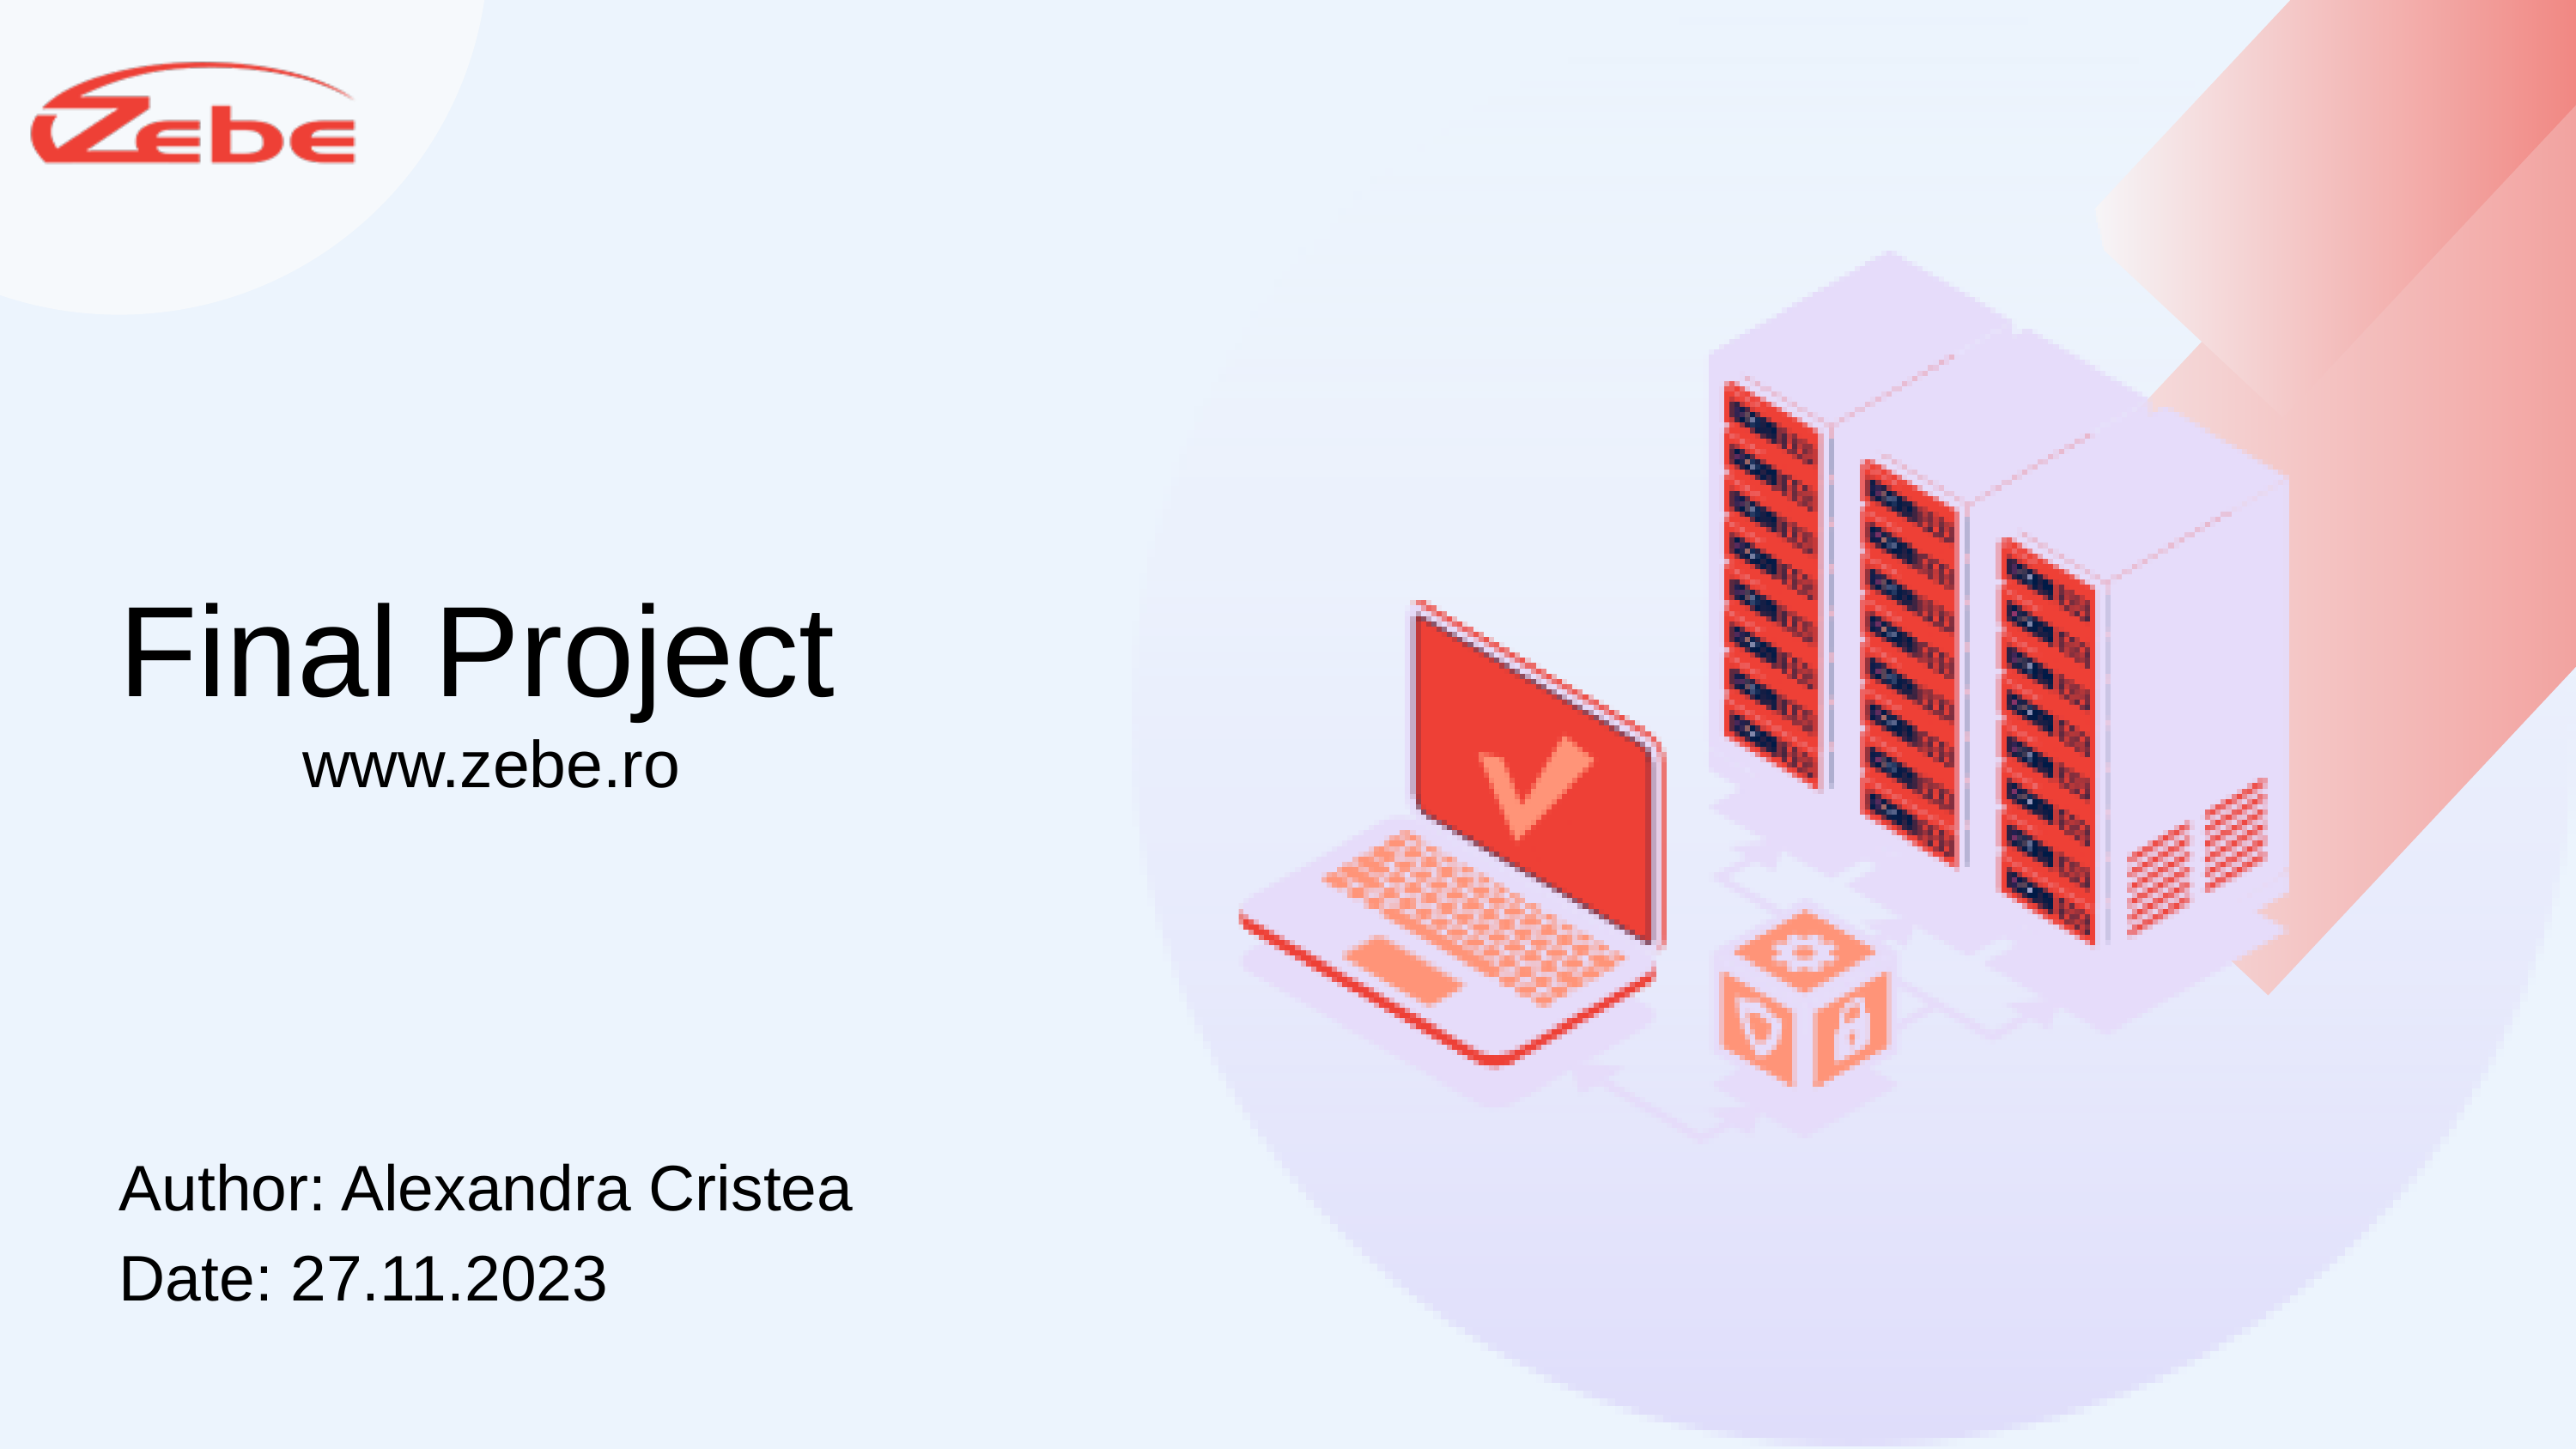

Final Project
www.zebe.ro
Author: Alexandra Cristea
Date: 27.11.2023